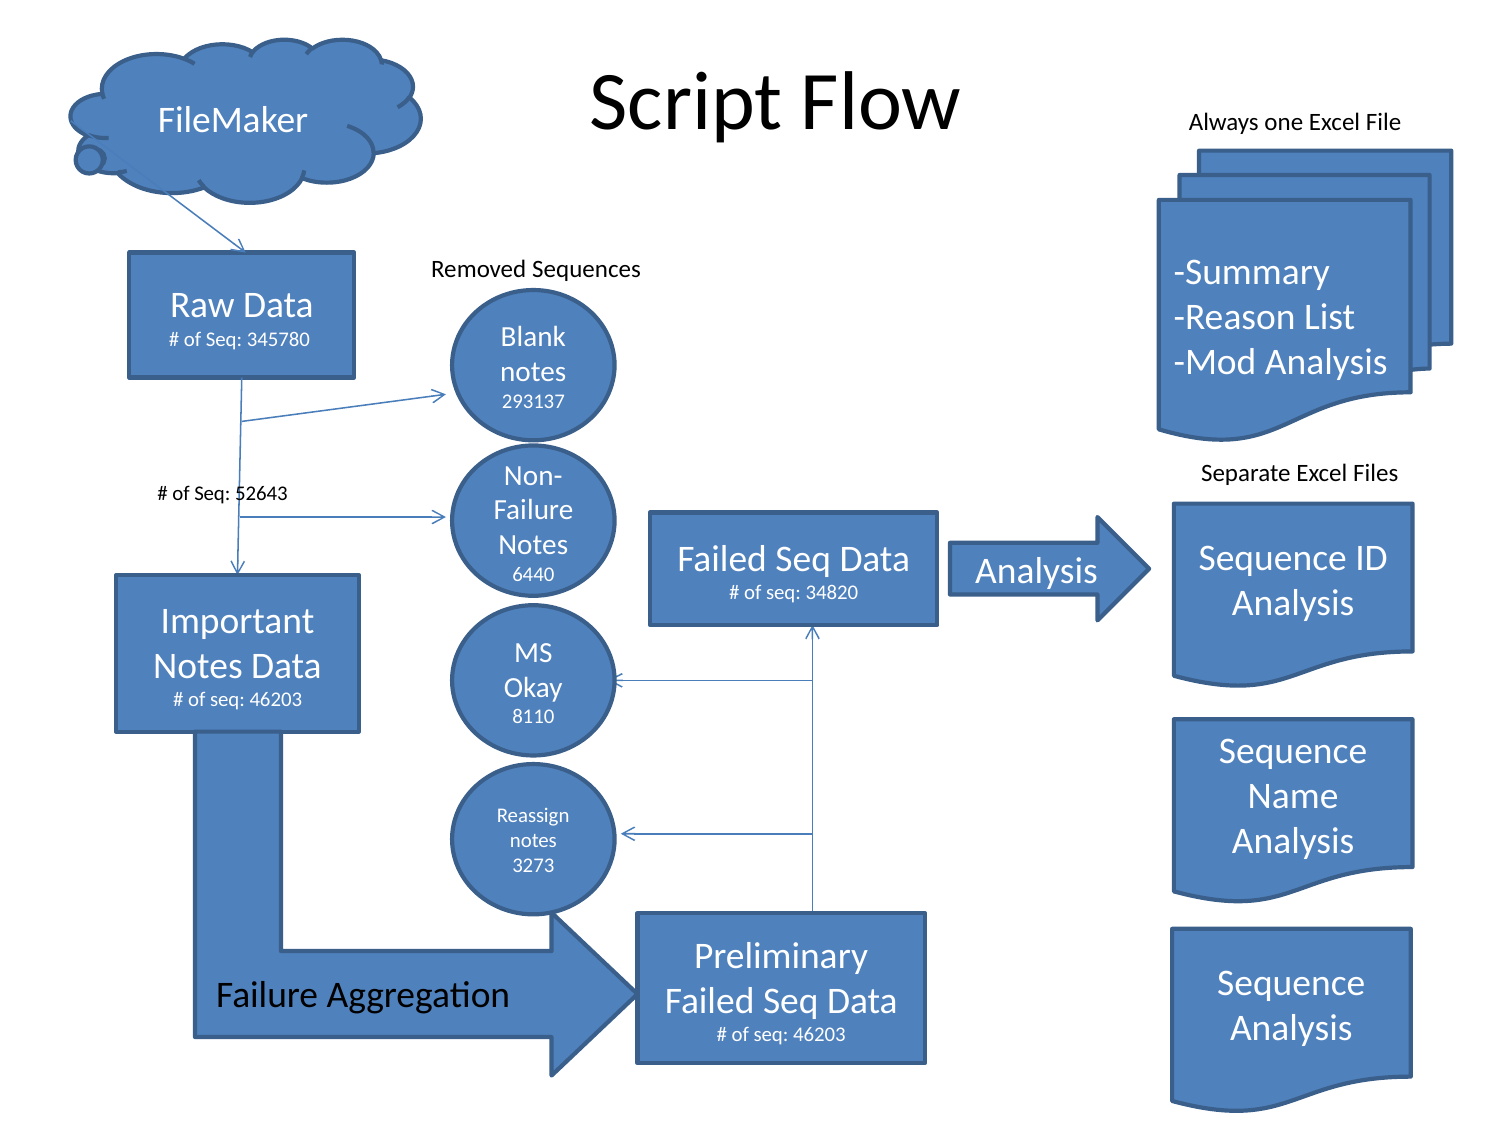

FileMaker
Script Flow
Always one Excel File
-Summary
-Reason List
-Mod Analysis
Removed Sequences
Raw Data
# of Seq: 345780
Blank notes
293137
Non-Failure
Notes
6440
Separate Excel Files
# of Seq: 52643
Sequence ID Analysis
Failed Seq Data
# of seq: 34820
Analysis
Important Notes Data
# of seq: 46203
MS
Okay
8110

Sequence Name
Analysis
Reassign notes
3273
Preliminary Failed Seq Data
# of seq: 46203
Sequence
Analysis
Failure Aggregation